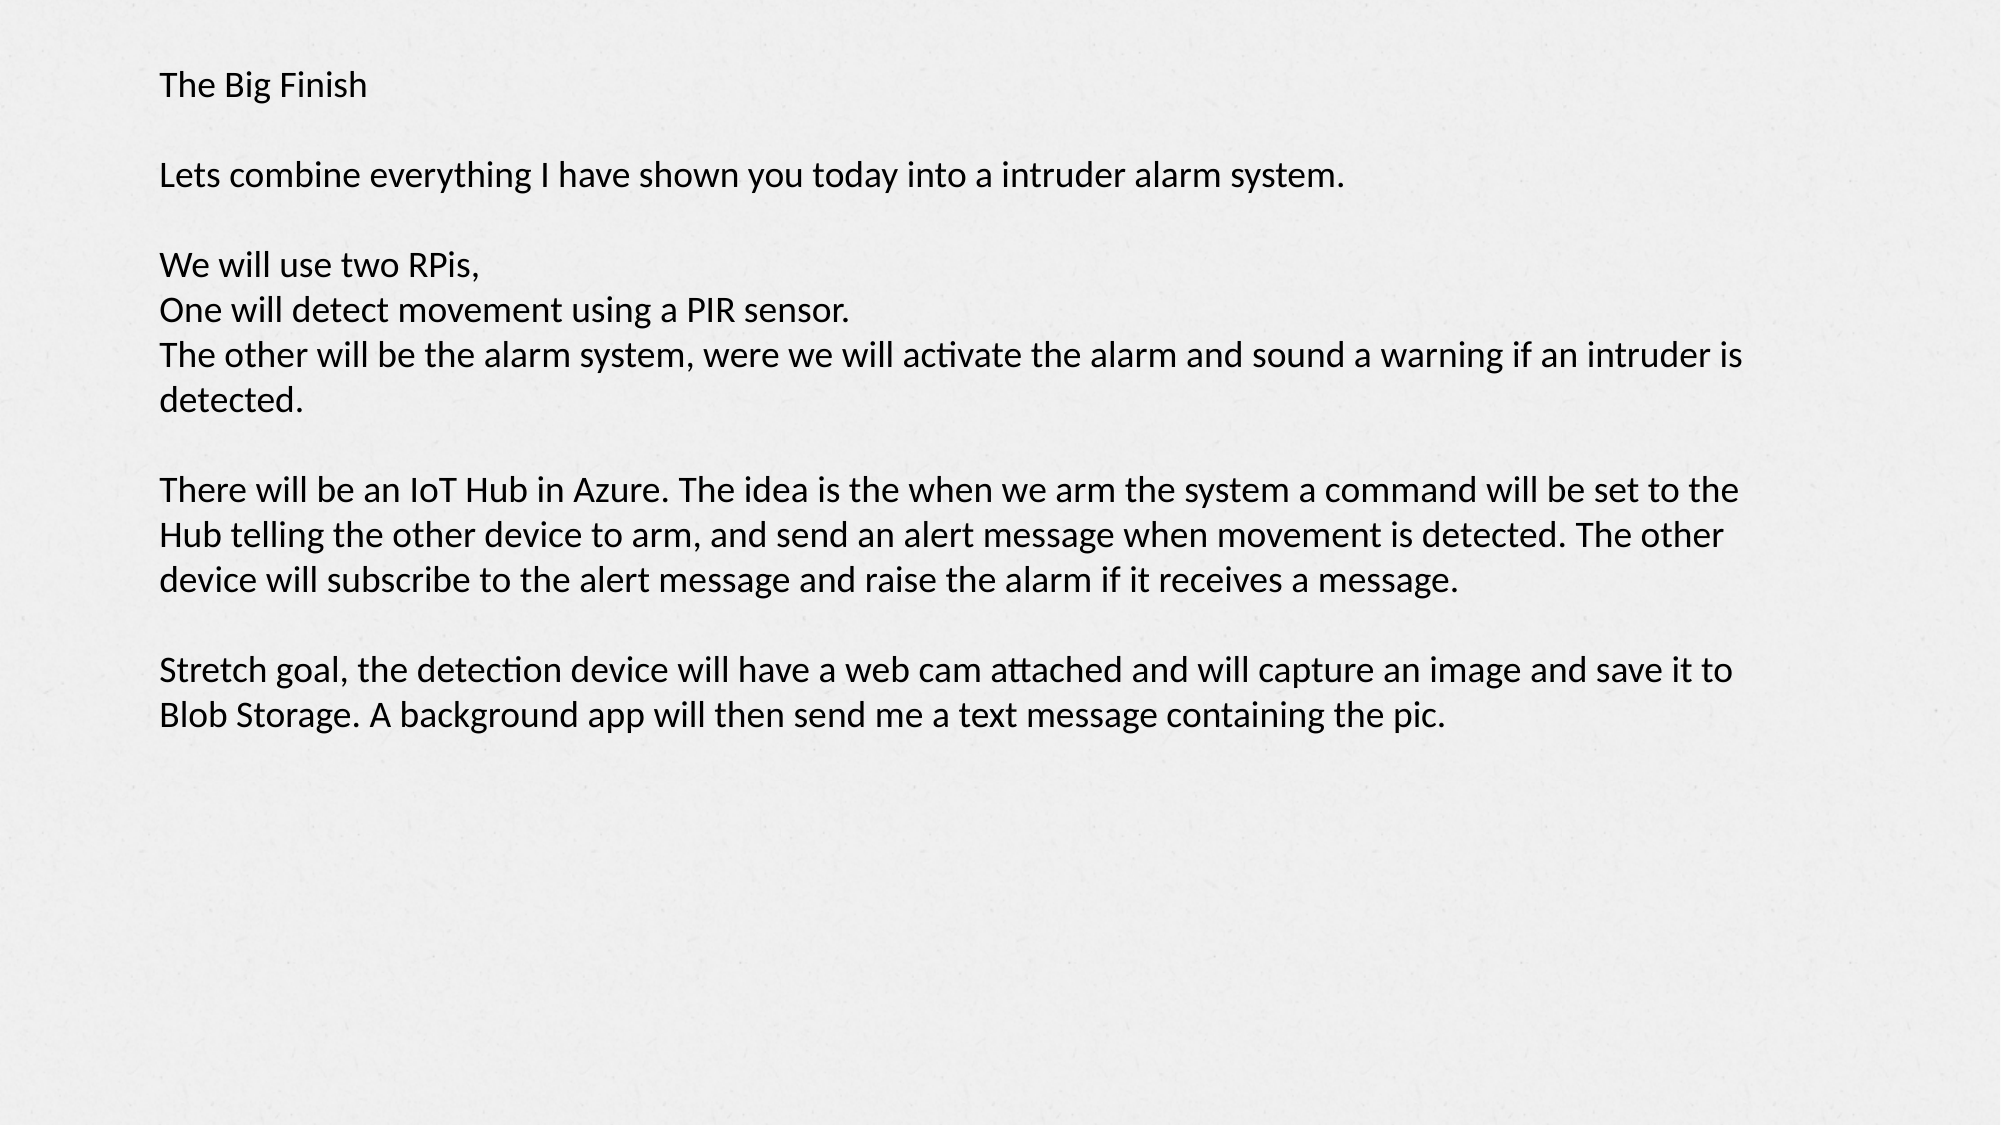

The Big Finish

Lets combine everything I have shown you today into a intruder alarm system.

We will use two RPis,
One will detect movement using a PIR sensor.
The other will be the alarm system, were we will activate the alarm and sound a warning if an intruder is detected.

There will be an IoT Hub in Azure. The idea is the when we arm the system a command will be set to the Hub telling the other device to arm, and send an alert message when movement is detected. The other device will subscribe to the alert message and raise the alarm if it receives a message.

Stretch goal, the detection device will have a web cam attached and will capture an image and save it to Blob Storage. A background app will then send me a text message containing the pic.